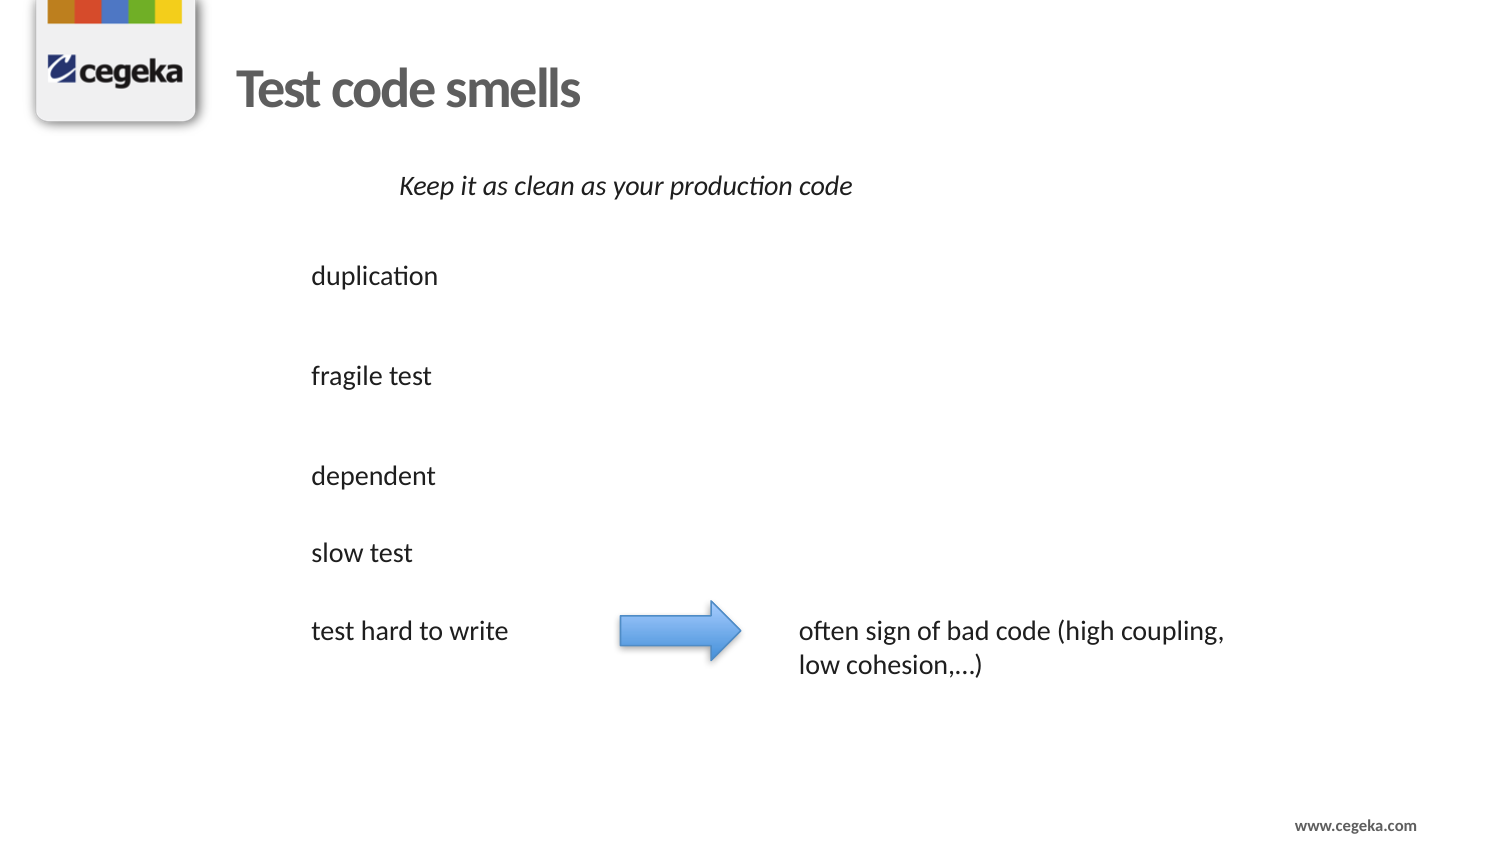

# Test code smells
Keep it as clean as your production code
duplication
fragile test
dependent
slow test

test hard to write
often sign of bad code (high coupling, low cohesion,…)